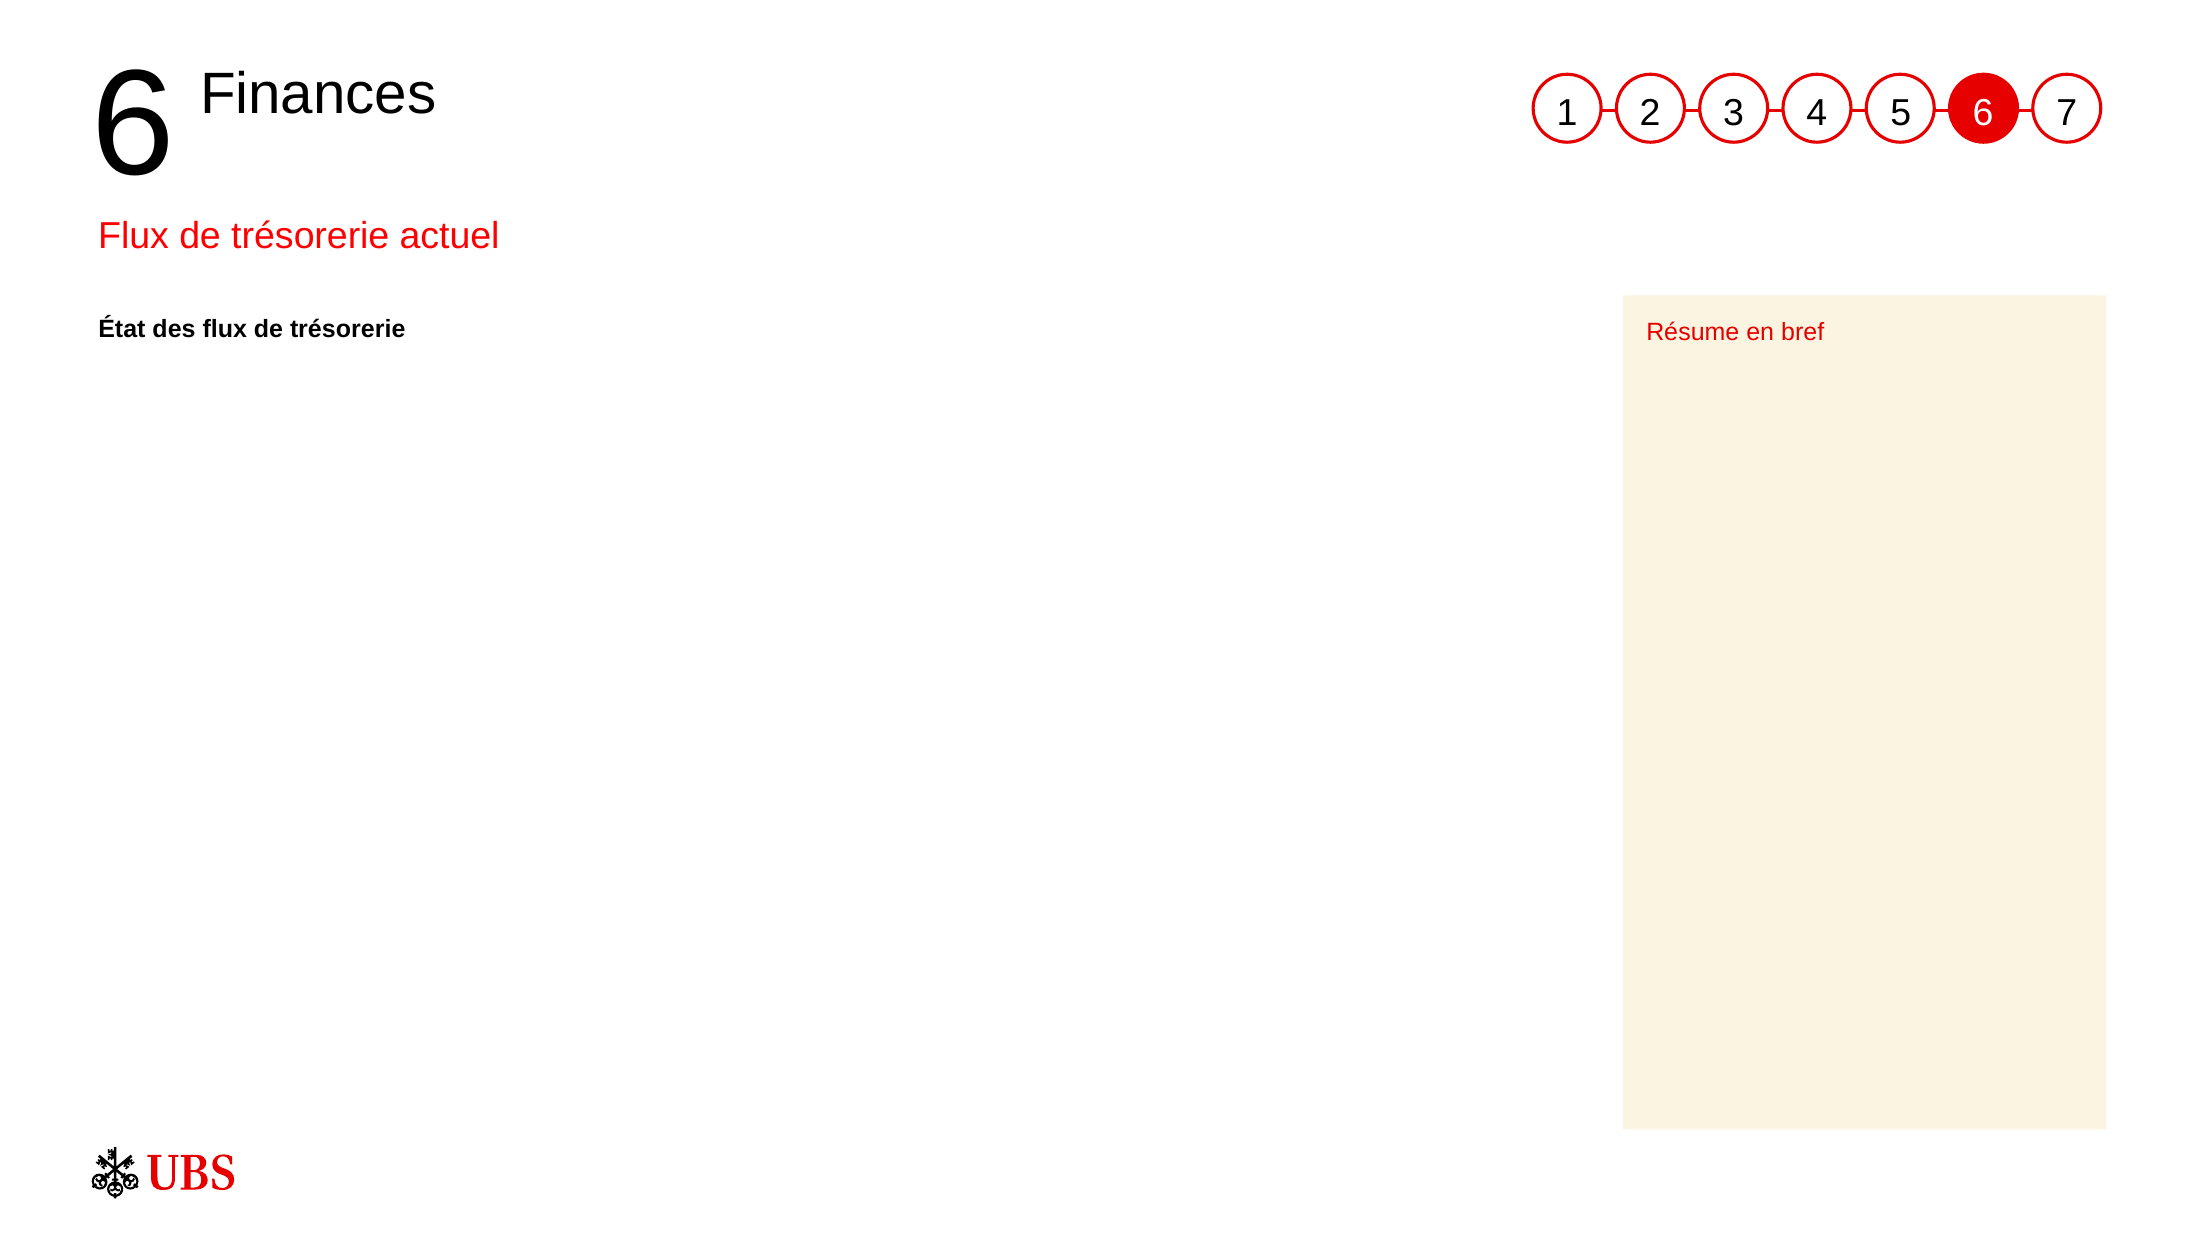

# Finances
Flux de trésorerie actuel
Résume en bref
État des flux de trésorerie